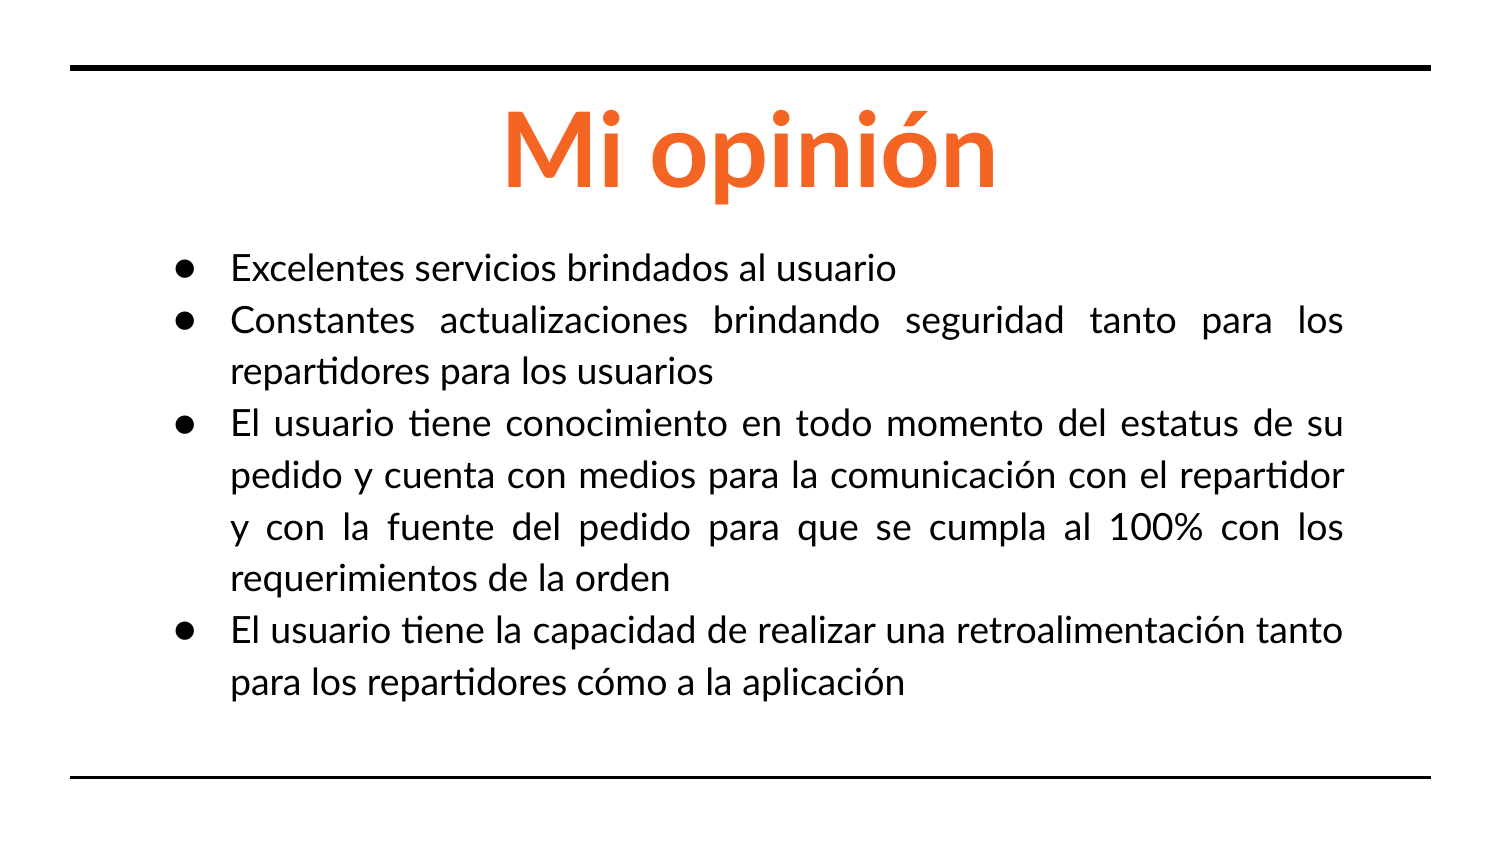

# Mi opinión
Excelentes servicios brindados al usuario
Constantes actualizaciones brindando seguridad tanto para los repartidores para los usuarios
El usuario tiene conocimiento en todo momento del estatus de su pedido y cuenta con medios para la comunicación con el repartidor y con la fuente del pedido para que se cumpla al 100% con los requerimientos de la orden
El usuario tiene la capacidad de realizar una retroalimentación tanto para los repartidores cómo a la aplicación